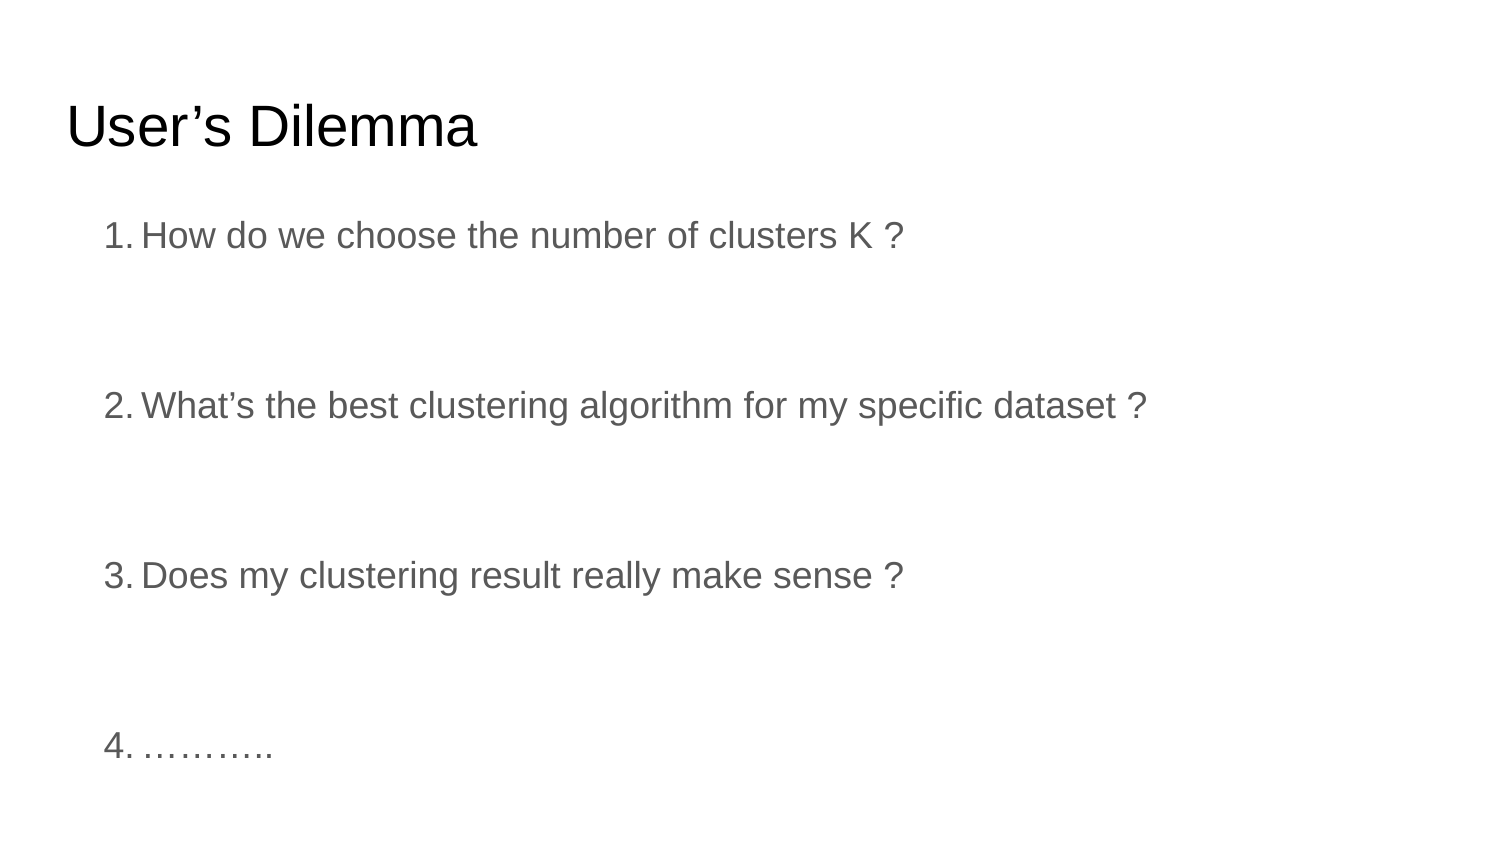

# User’s Dilemma
How do we choose the number of clusters K ?

What’s the best clustering algorithm for my specific dataset ?

Does my clustering result really make sense ?

………..